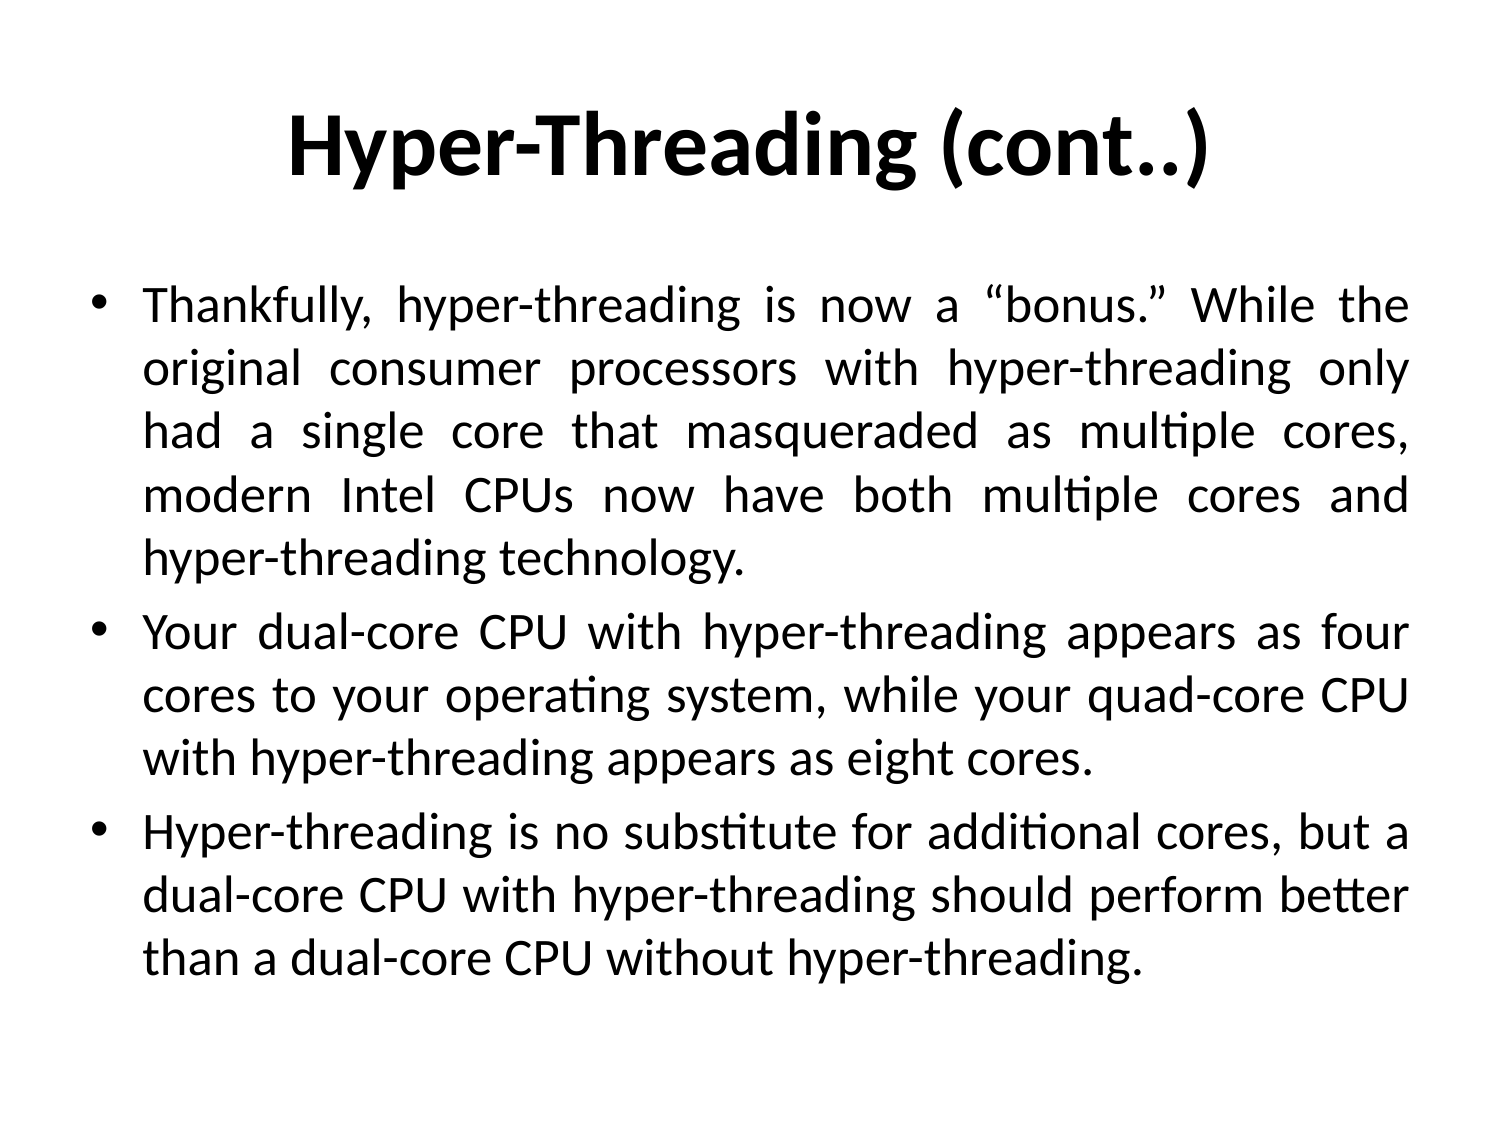

# Hyper-Threading (cont..)
Thankfully, hyper-threading is now a “bonus.” While the original consumer processors with hyper-threading only had a single core that masqueraded as multiple cores, modern Intel CPUs now have both multiple cores and hyper-threading technology.
Your dual-core CPU with hyper-threading appears as four cores to your operating system, while your quad-core CPU with hyper-threading appears as eight cores.
Hyper-threading is no substitute for additional cores, but a dual-core CPU with hyper-threading should perform better than a dual-core CPU without hyper-threading.